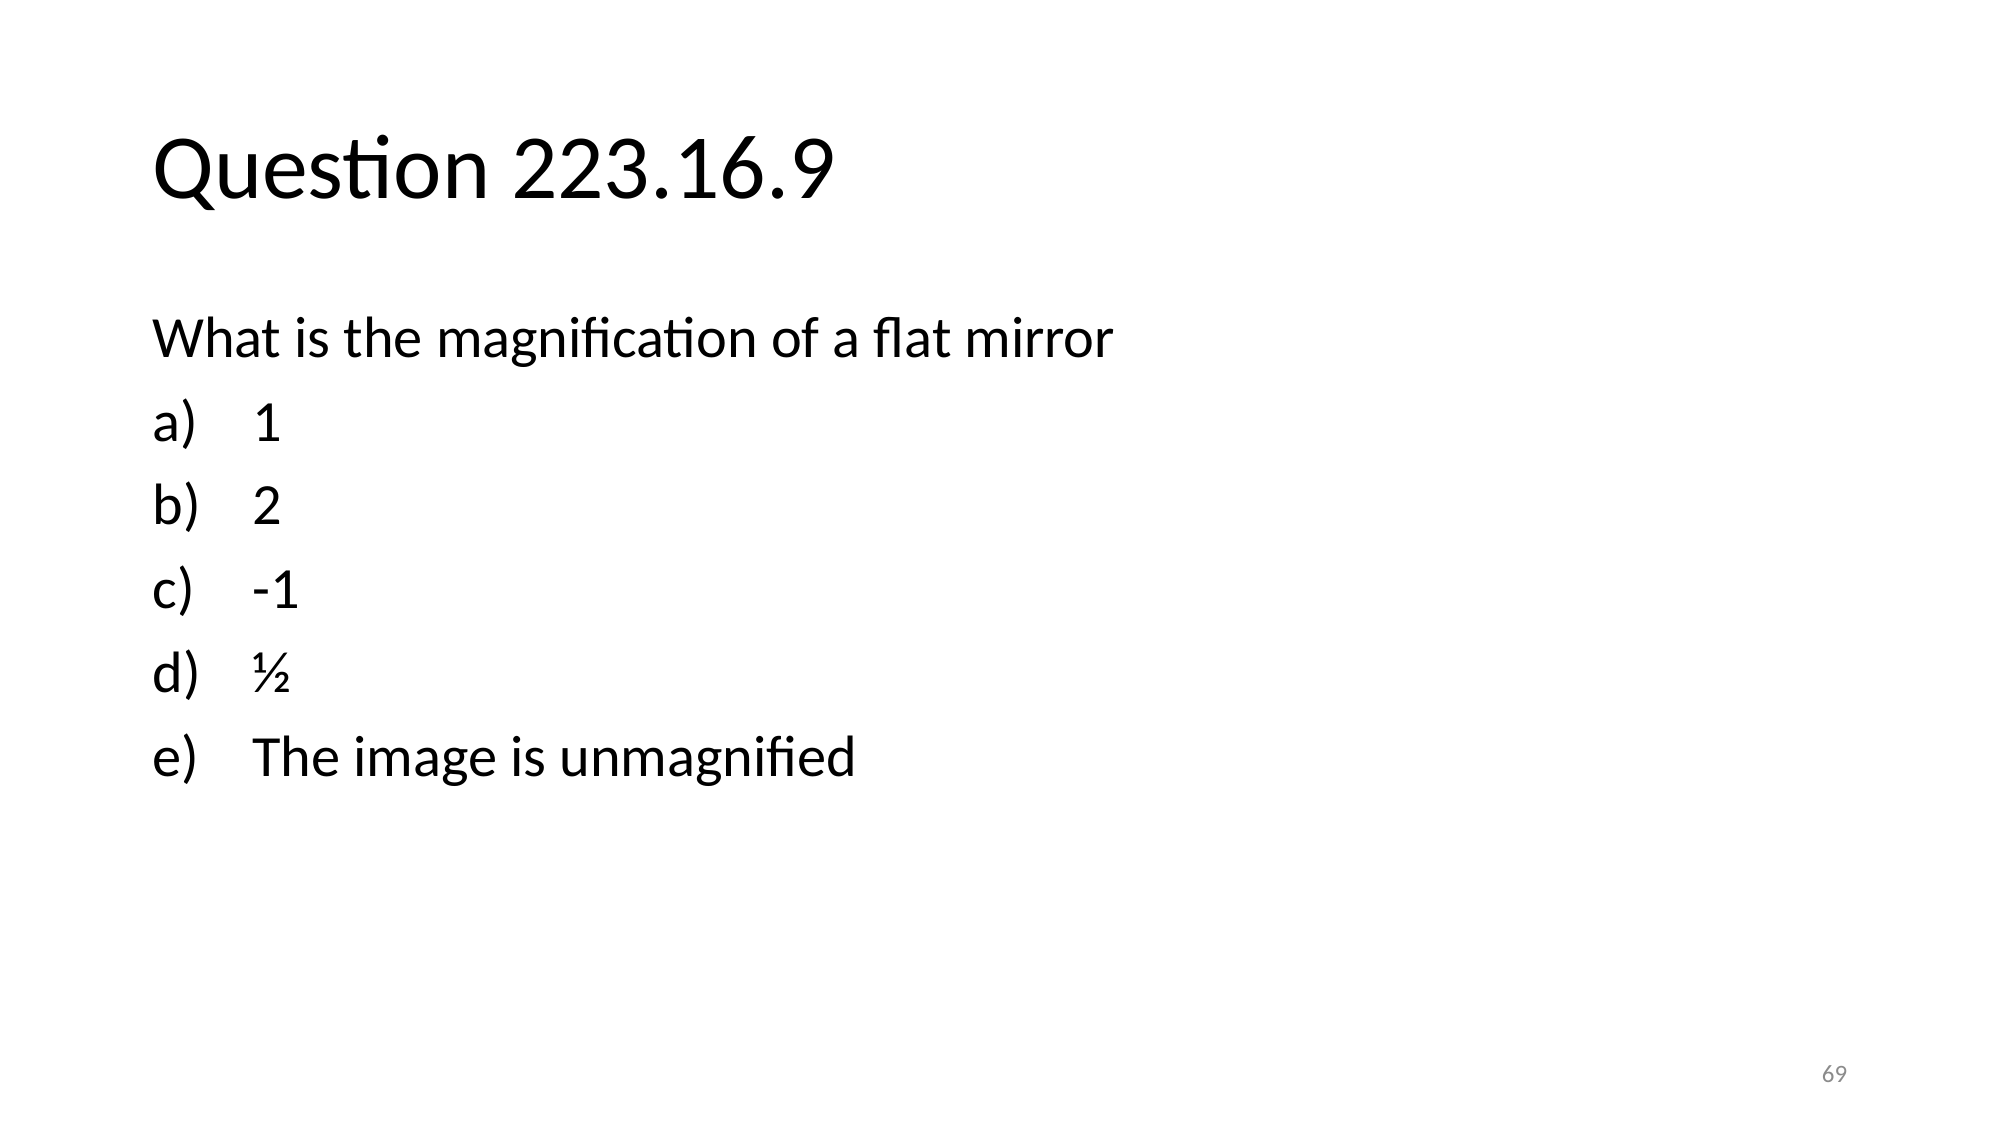

# Question 223.16.9
What is the magnification of a flat mirror
1
2
-1
½
The image is unmagnified
69